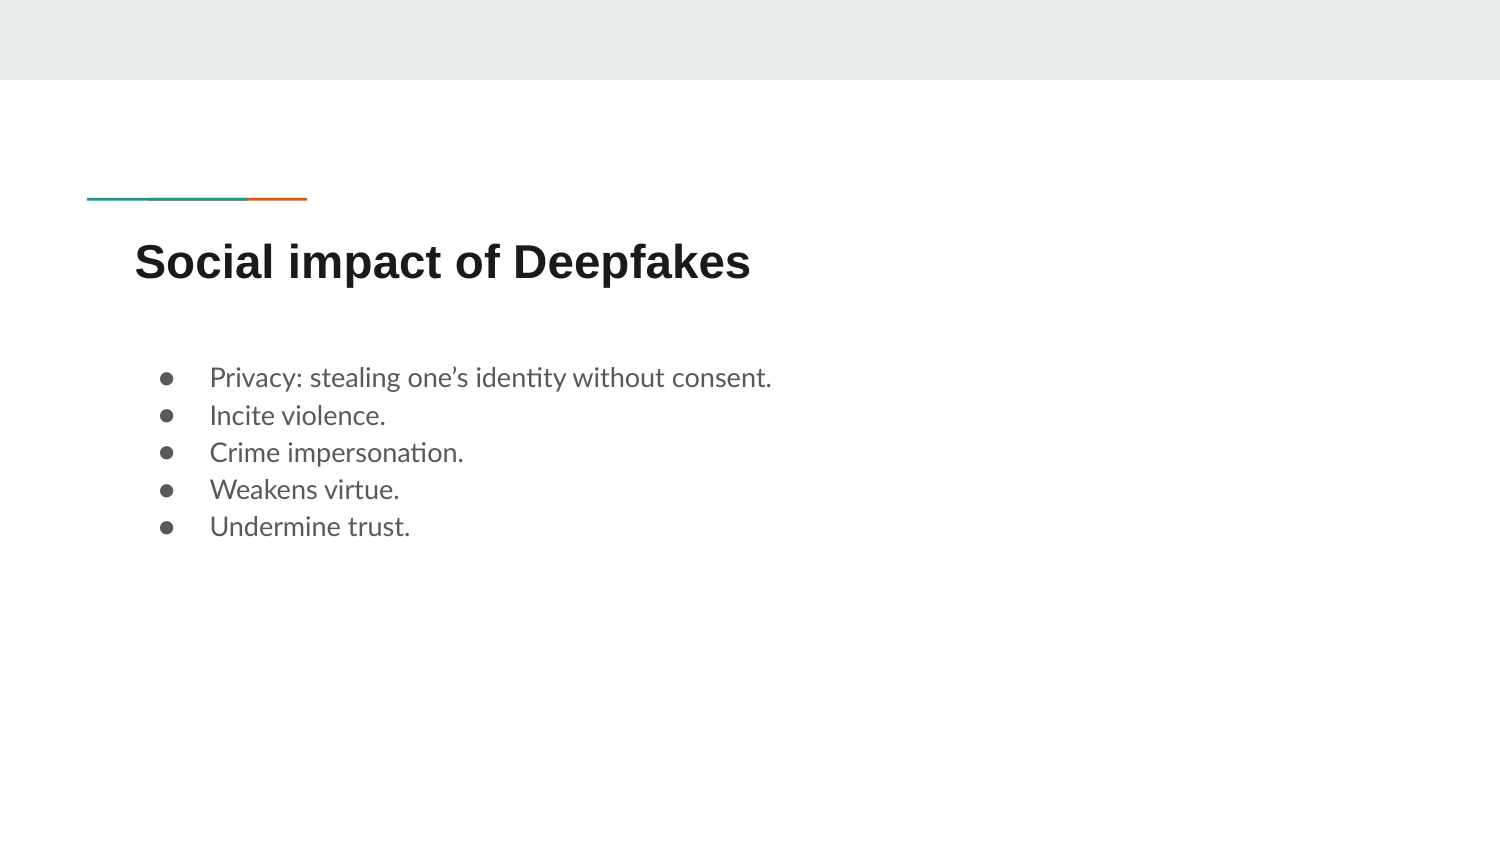

# Social impact of Deepfakes
Privacy: stealing one’s identity without consent.
Incite violence.
Crime impersonation.
Weakens virtue.
Undermine trust.